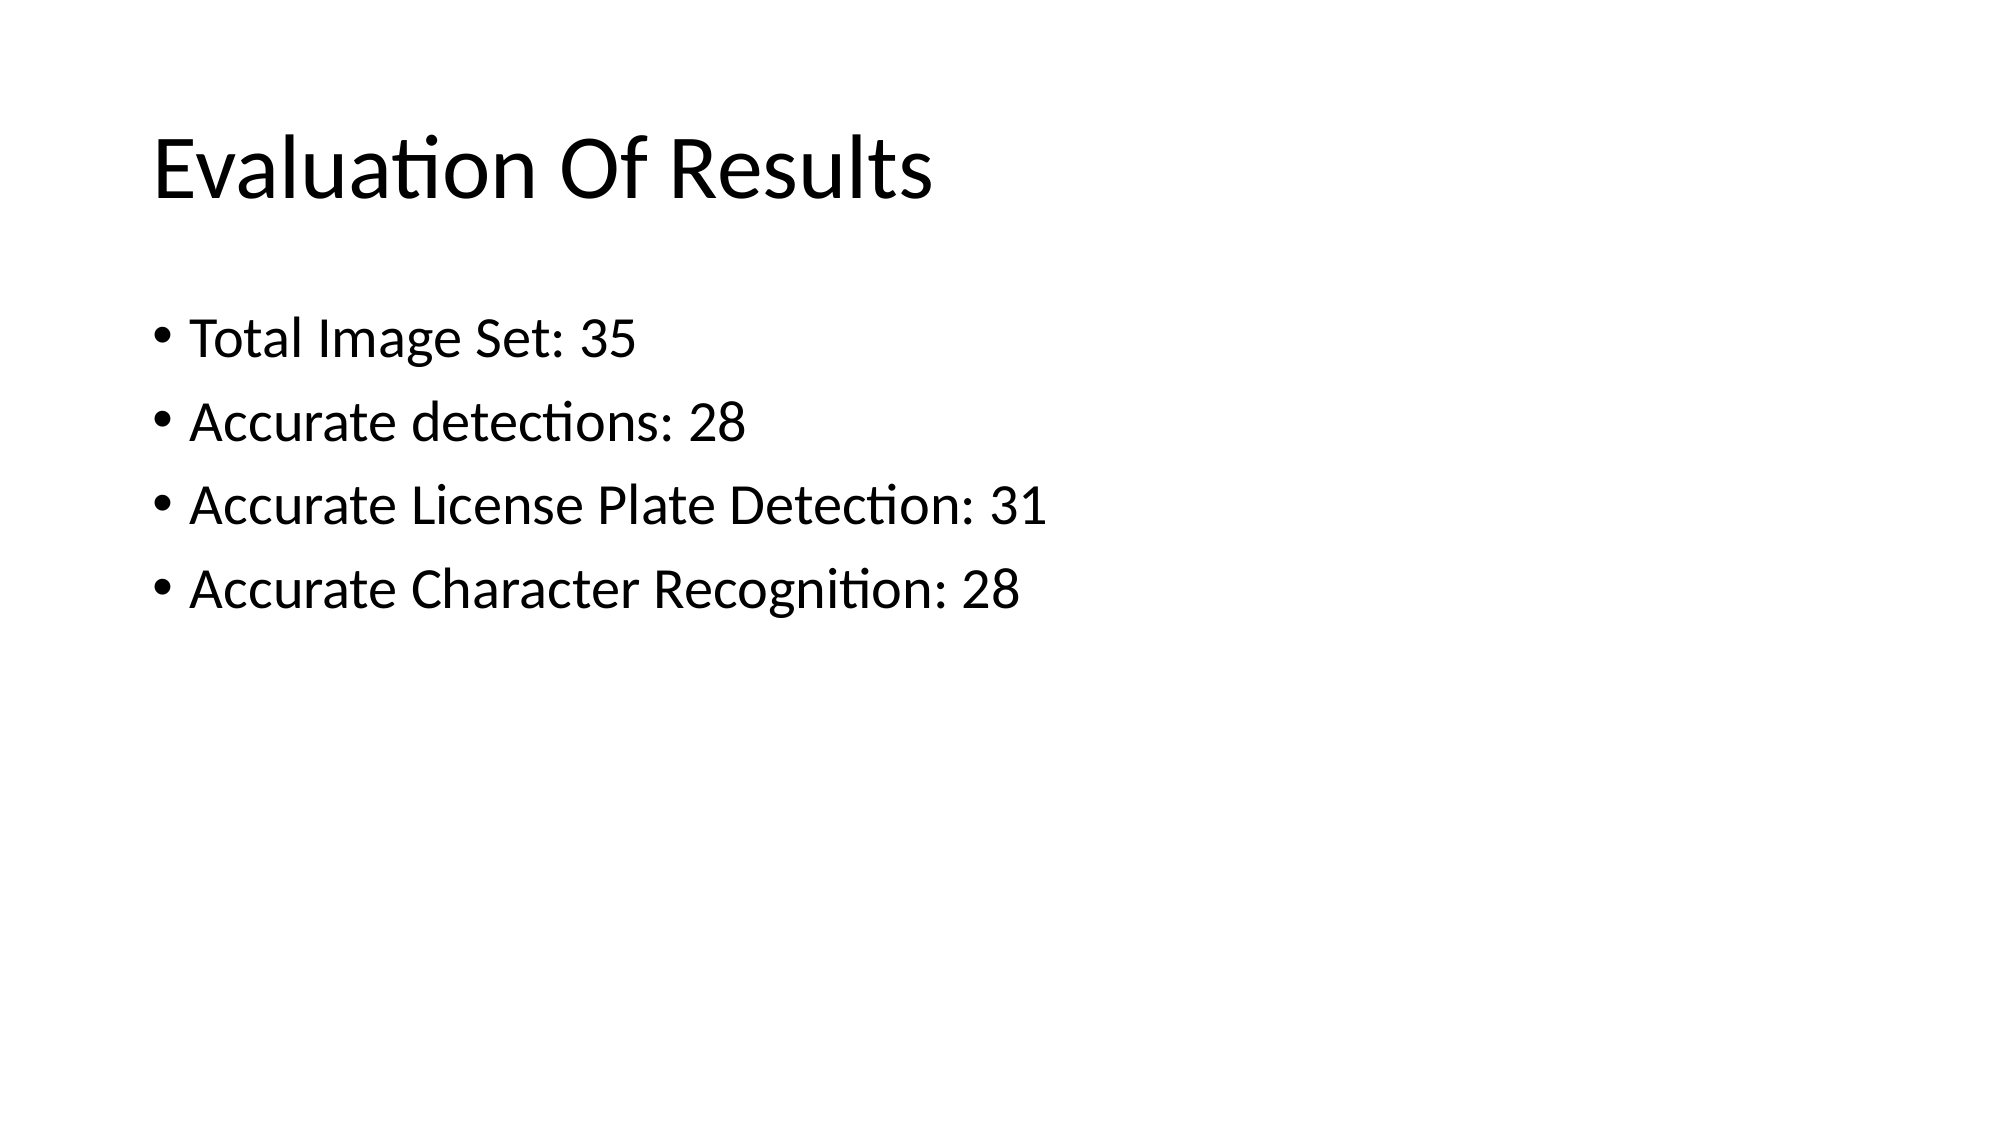

# Evaluation Of Results
Total Image Set: 35
Accurate detections: 28
Accurate License Plate Detection: 31
Accurate Character Recognition: 28